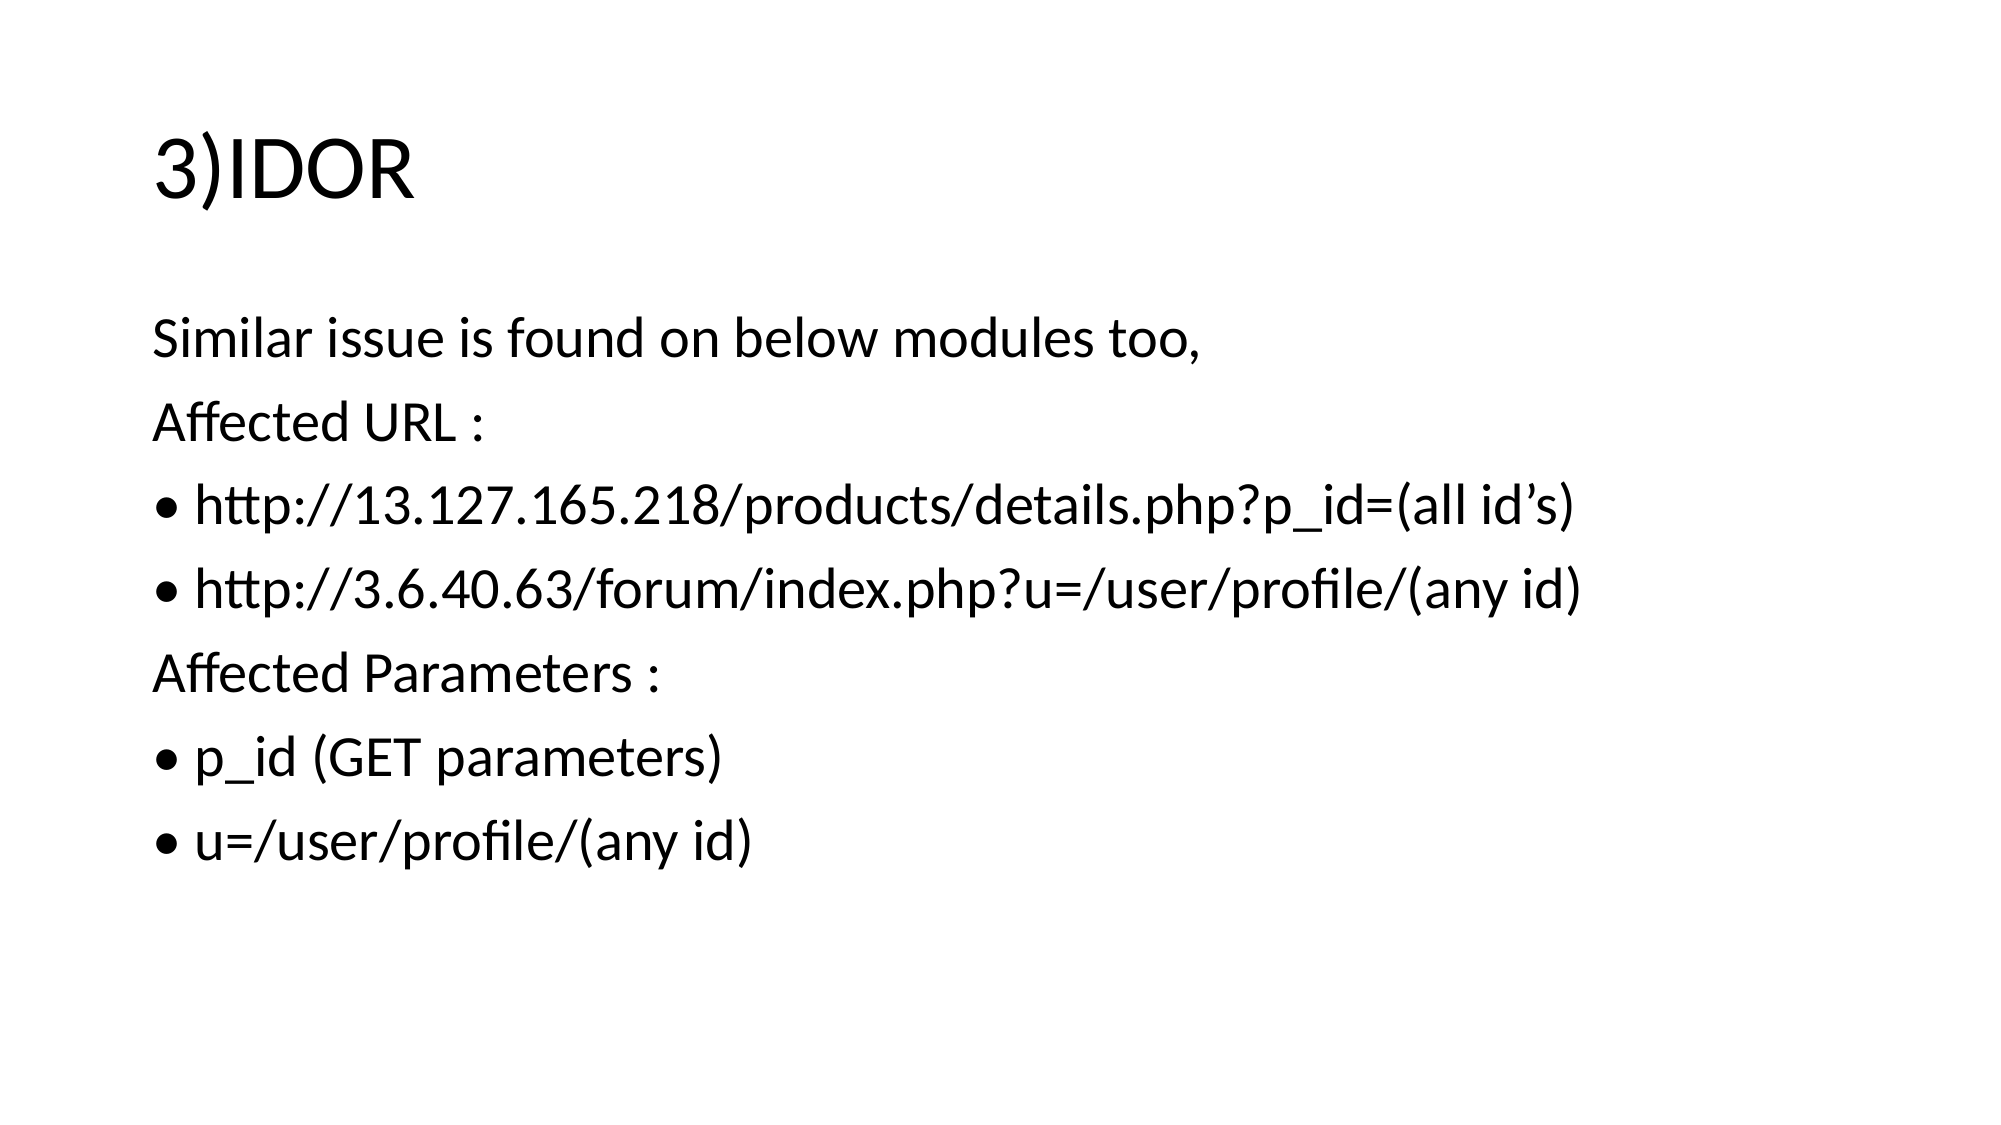

# 3)IDOR
Similar issue is found on below modules too,
Affected URL :
• http://13.127.165.218/products/details.php?p_id=(all id’s)
• http://3.6.40.63/forum/index.php?u=/user/profile/(any id)
Affected Parameters :
• p_id (GET parameters)
• u=/user/profile/(any id)